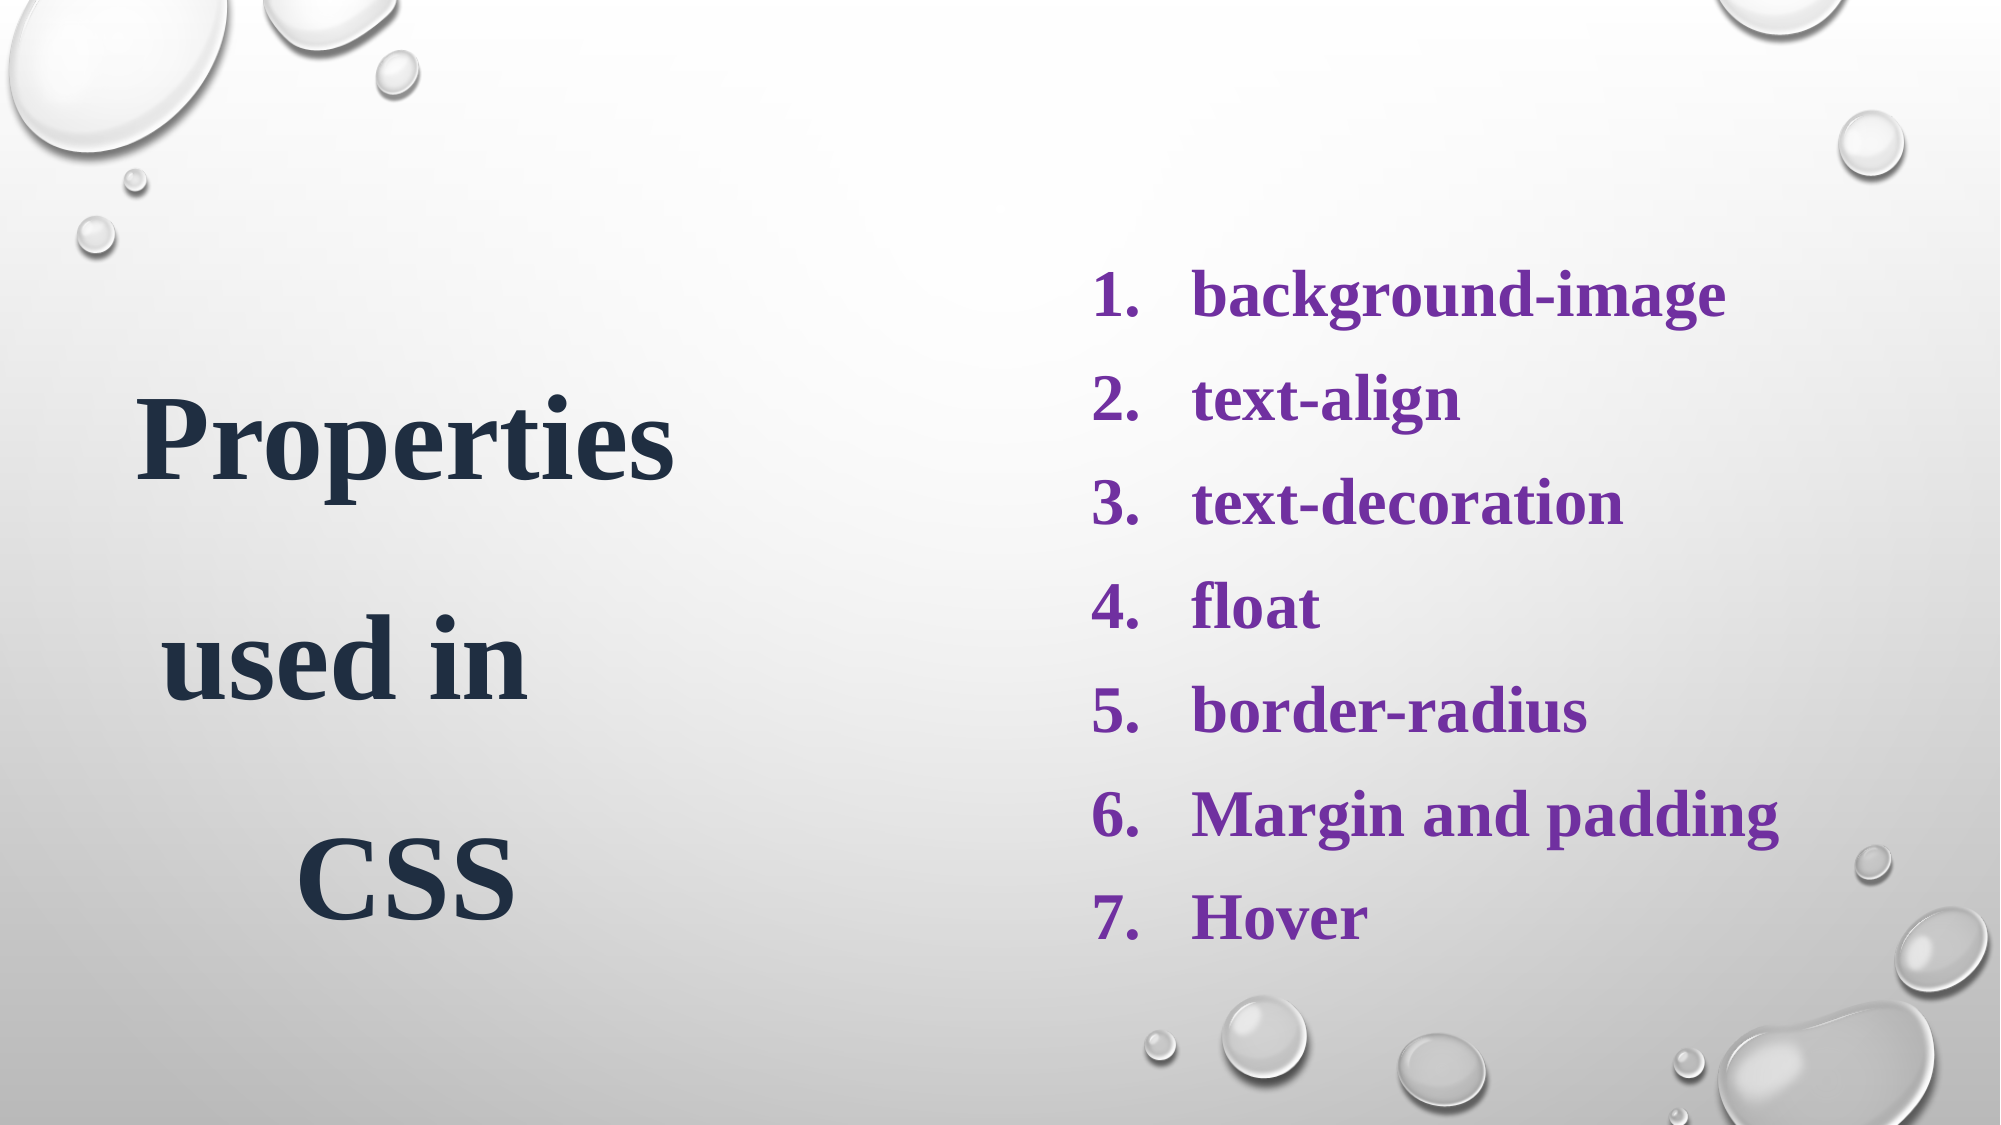

background-image
text-align
text-decoration
float
border-radius
Margin and padding
Hover

Properties used in
CSS